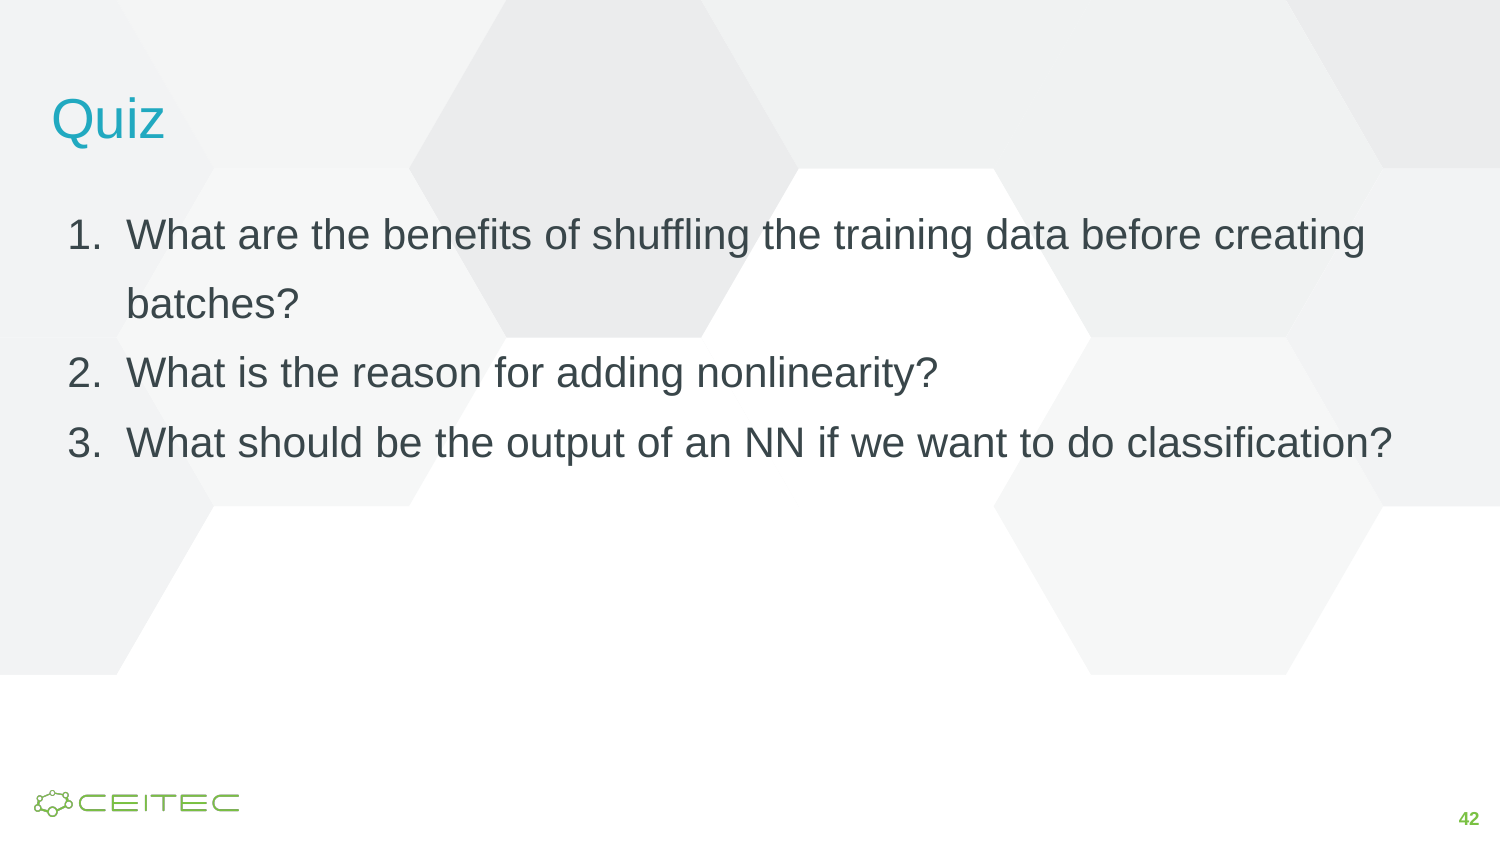

# Quiz
What are the benefits of shuffling the training data before creating batches?
What is the reason for adding nonlinearity?
What should be the output of an NN if we want to do classification?

42